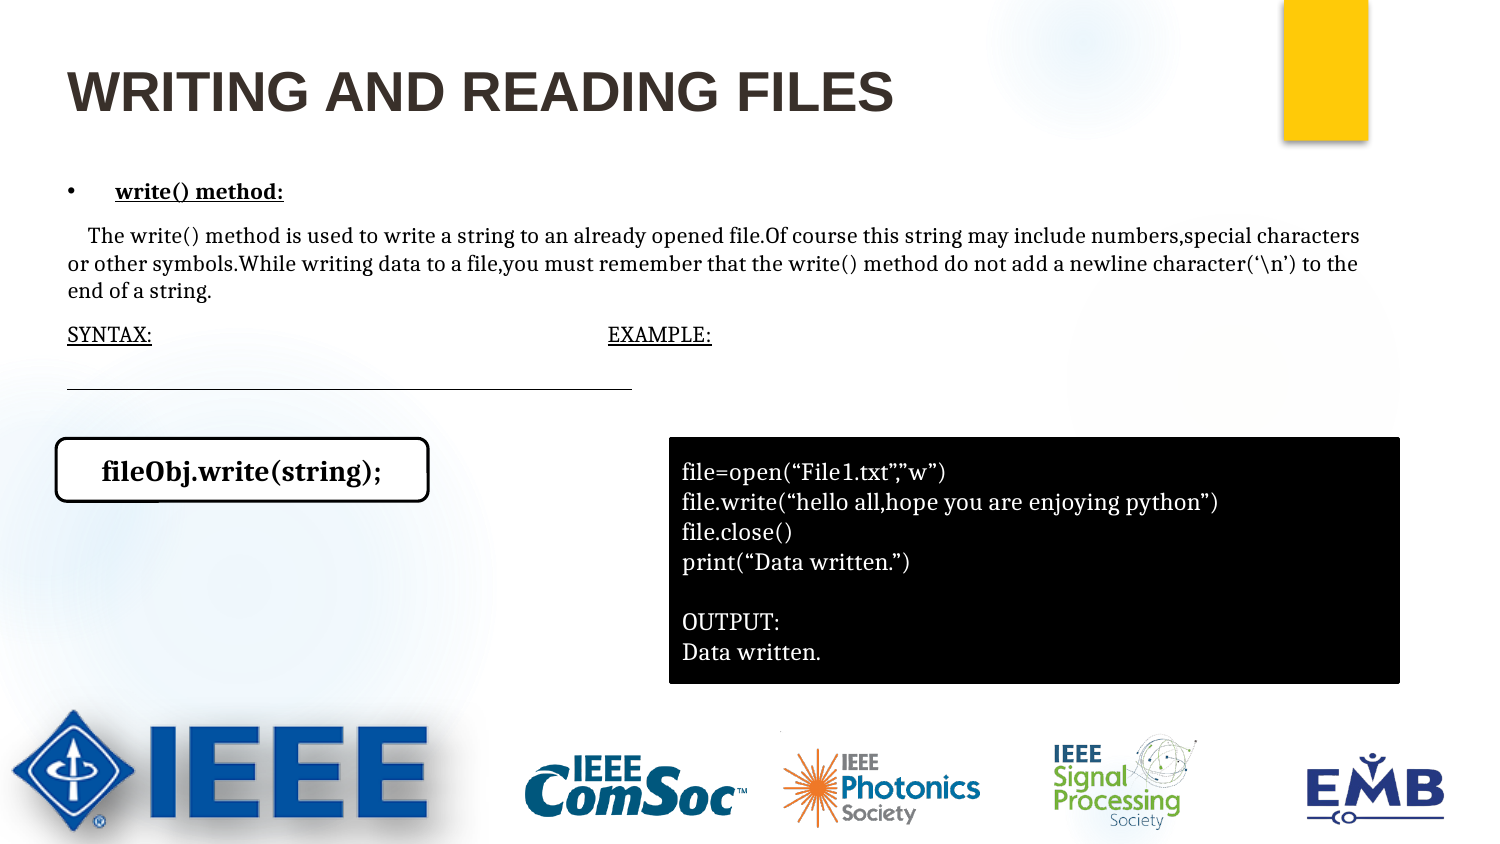

# WRITING AND READING FILES
 write() method:
    The write() method is used to write a string to an already opened file.Of course this string may include numbers,special characters or other symbols.While writing data to a file,you must remember that the write() method do not add a newline character(‘\n’) to the end of a string.
SYNTAX:                                                                                           EXAMPLE:

fileObj.write(string);
file=open(“File1.txt”,”w”)
file.write(“hello all,hope you are enjoying python”)
file.close()
print(“Data written.”)

OUTPUT:
Data written.